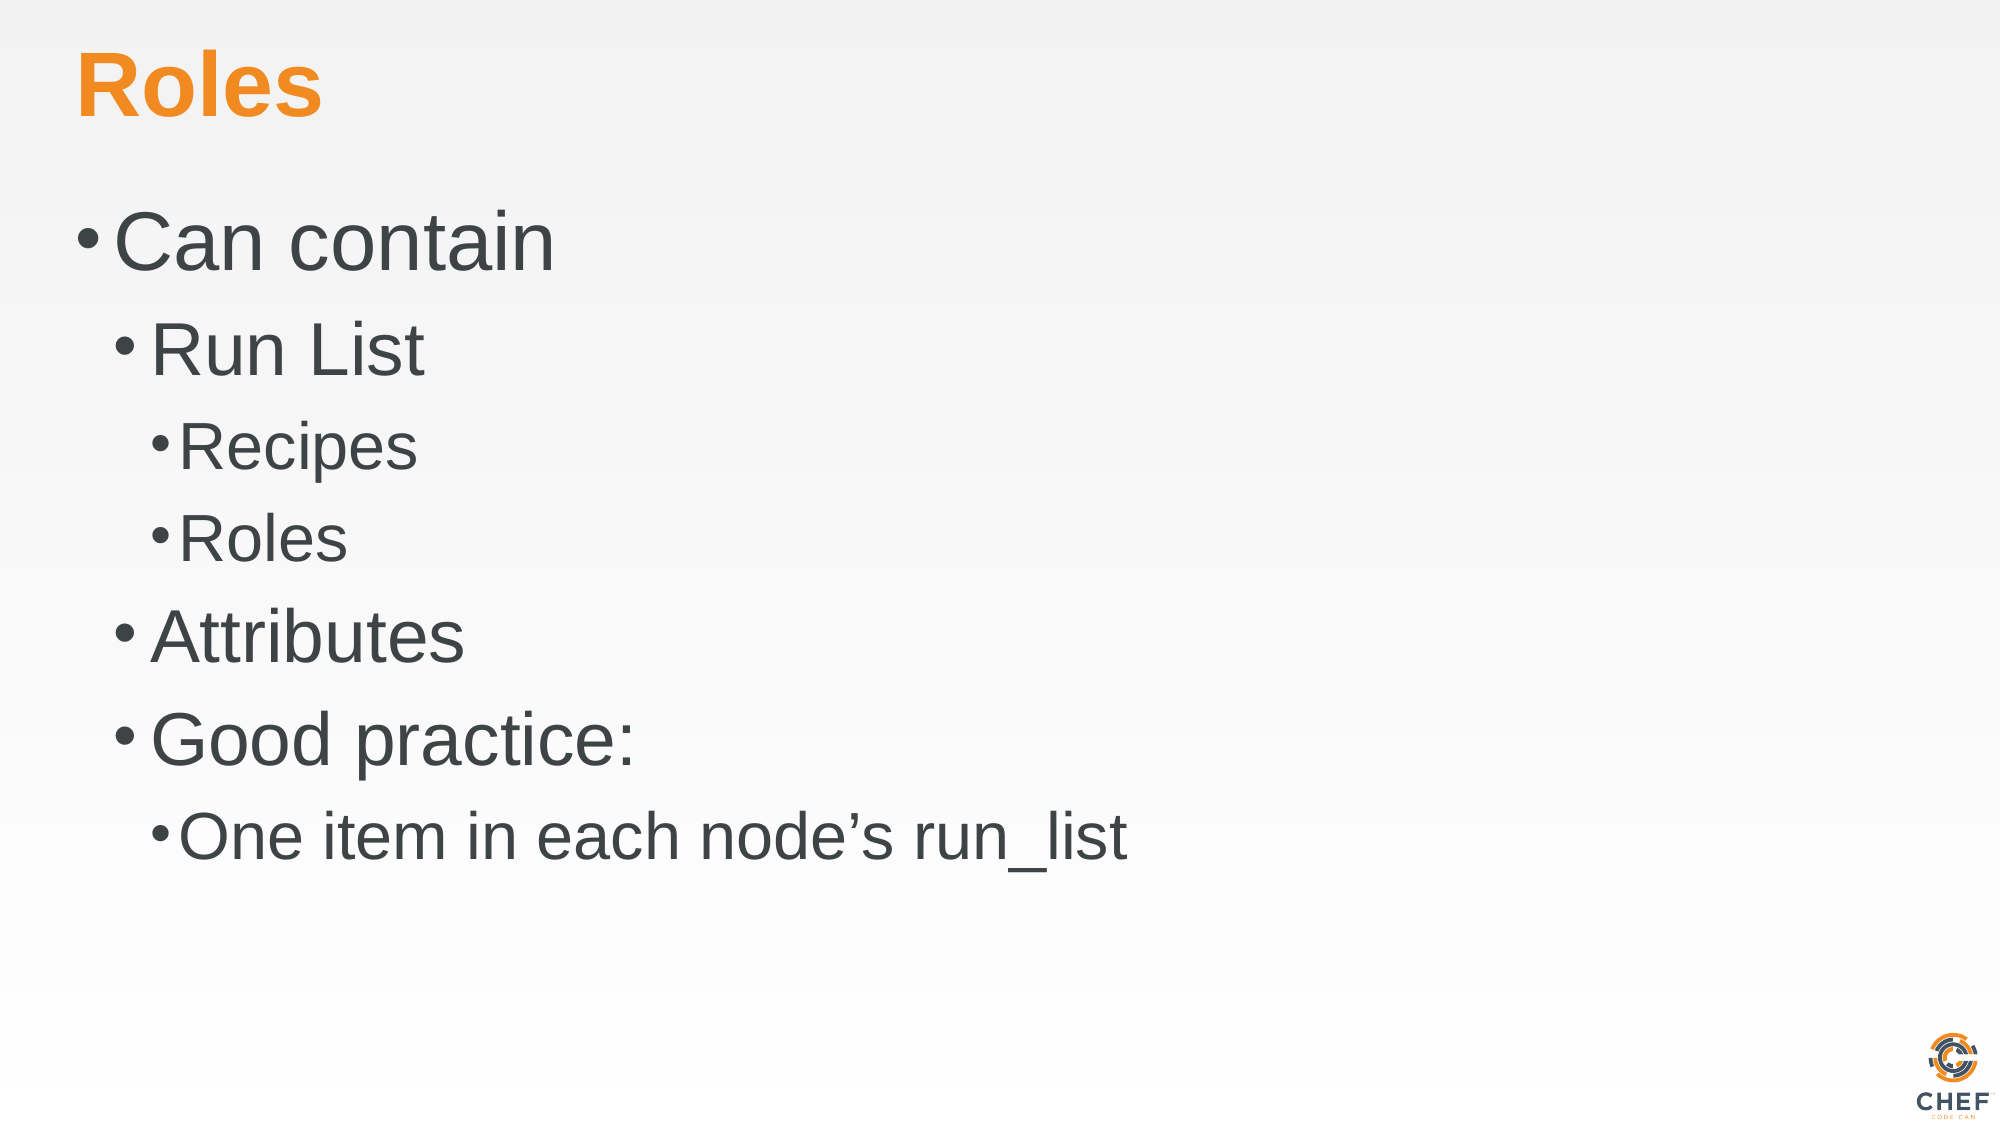

# Roles
Can contain
Run List
Recipes
Roles
Attributes
Good practice:
One item in each node’s run_list